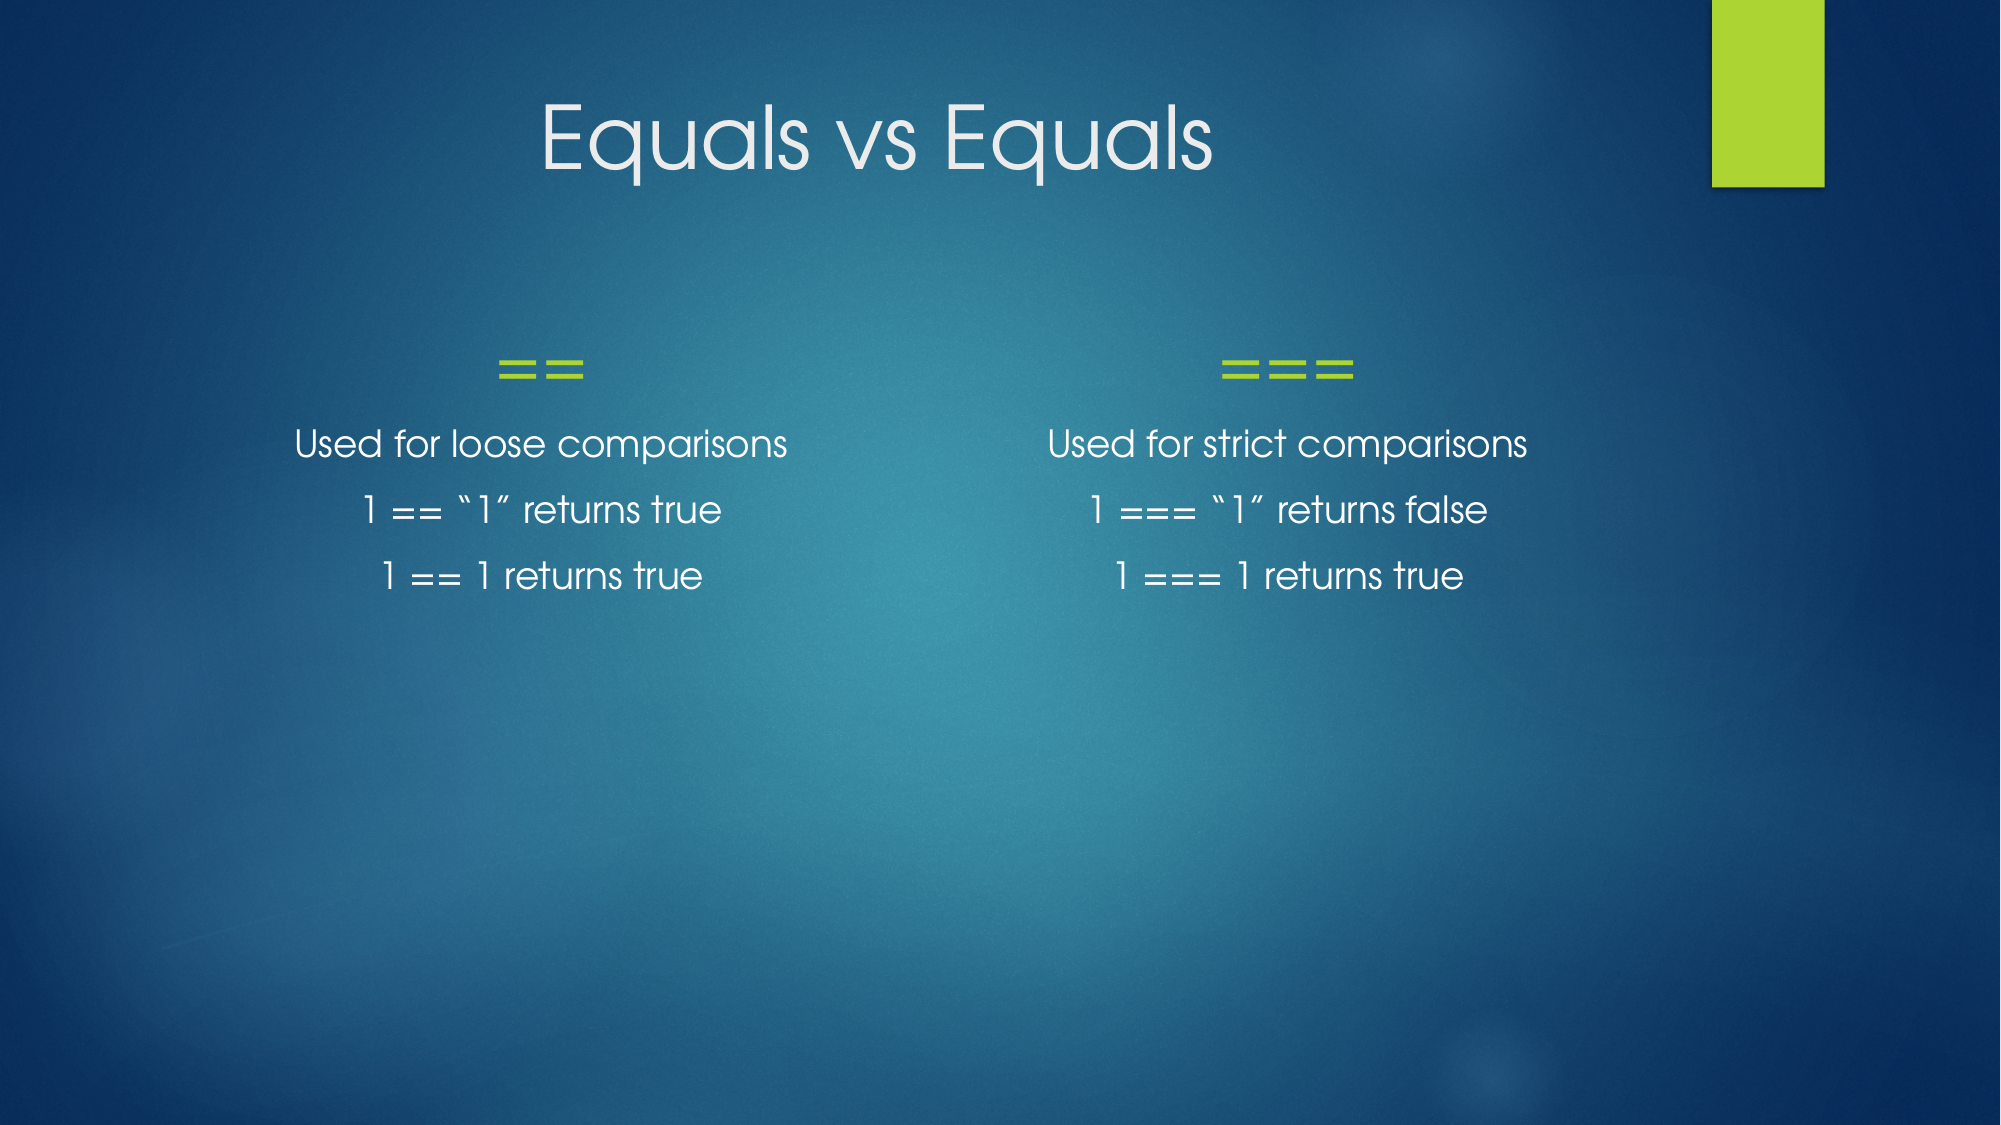

# Equals vs Equals
==
===
Used for loose comparisons
1 == “1” returns true
1 == 1 returns true
Used for strict comparisons
1 === “1” returns false
1 === 1 returns true